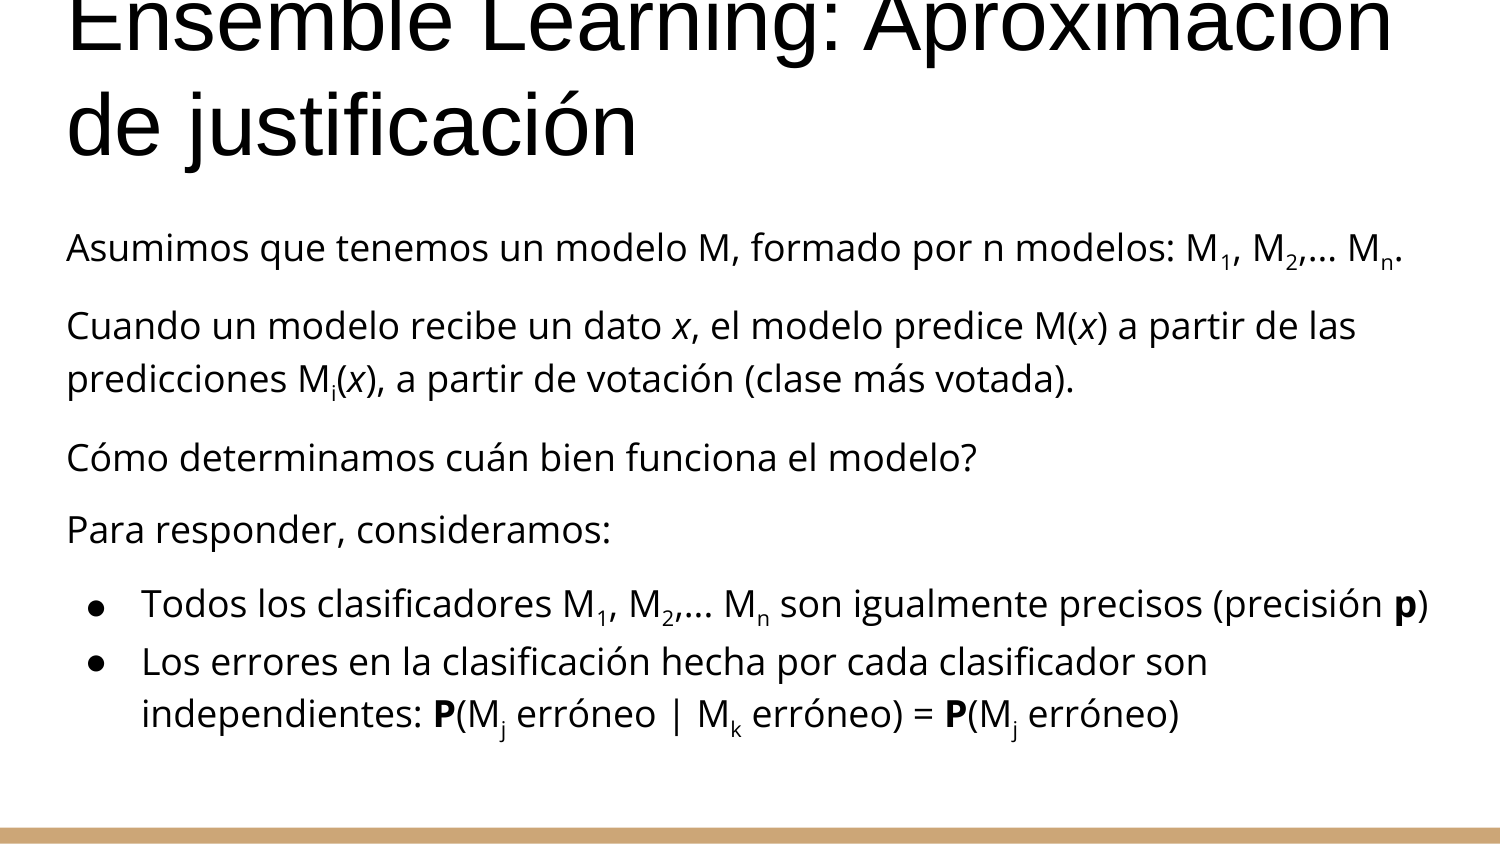

# Ensemble Learning: Aproximación de justificación
Asumimos que tenemos un modelo M, formado por n modelos: M1, M2,... Mn.
Cuando un modelo recibe un dato x, el modelo predice M(x) a partir de las predicciones Mi(x), a partir de votación (clase más votada).
Cómo determinamos cuán bien funciona el modelo?
Para responder, consideramos:
Todos los clasificadores M1, M2,... Mn son igualmente precisos (precisión p)
Los errores en la clasificación hecha por cada clasificador son independientes: P(Mj erróneo | Mk erróneo) = P(Mj erróneo)